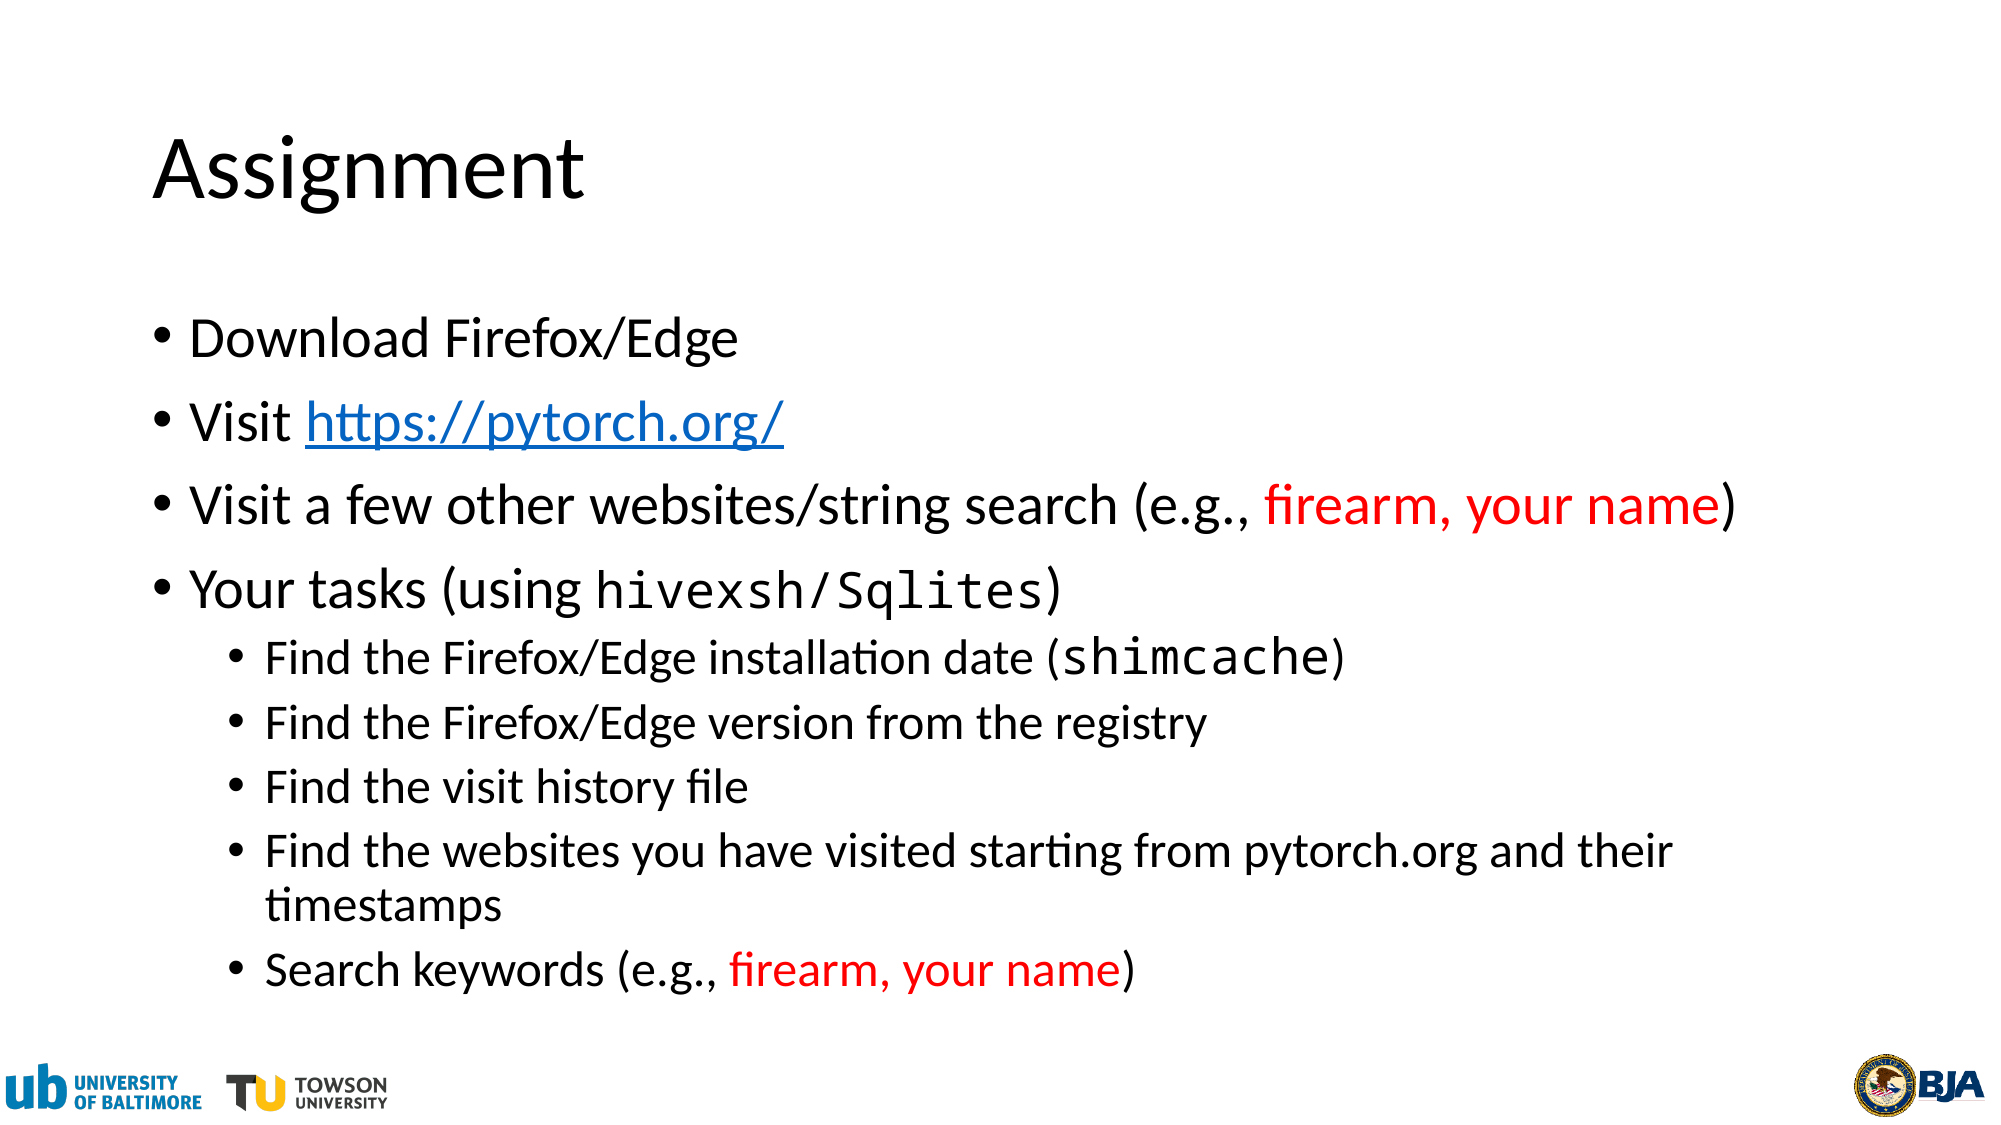

# Assignment
Download Firefox/Edge
Visit https://pytorch.org/
Visit a few other websites/string search (e.g., firearm, your name)
Your tasks (using hivexsh/Sqlites)
Find the Firefox/Edge installation date (shimcache)
Find the Firefox/Edge version from the registry
Find the visit history file
Find the websites you have visited starting from pytorch.org and their timestamps
Search keywords (e.g., firearm, your name)